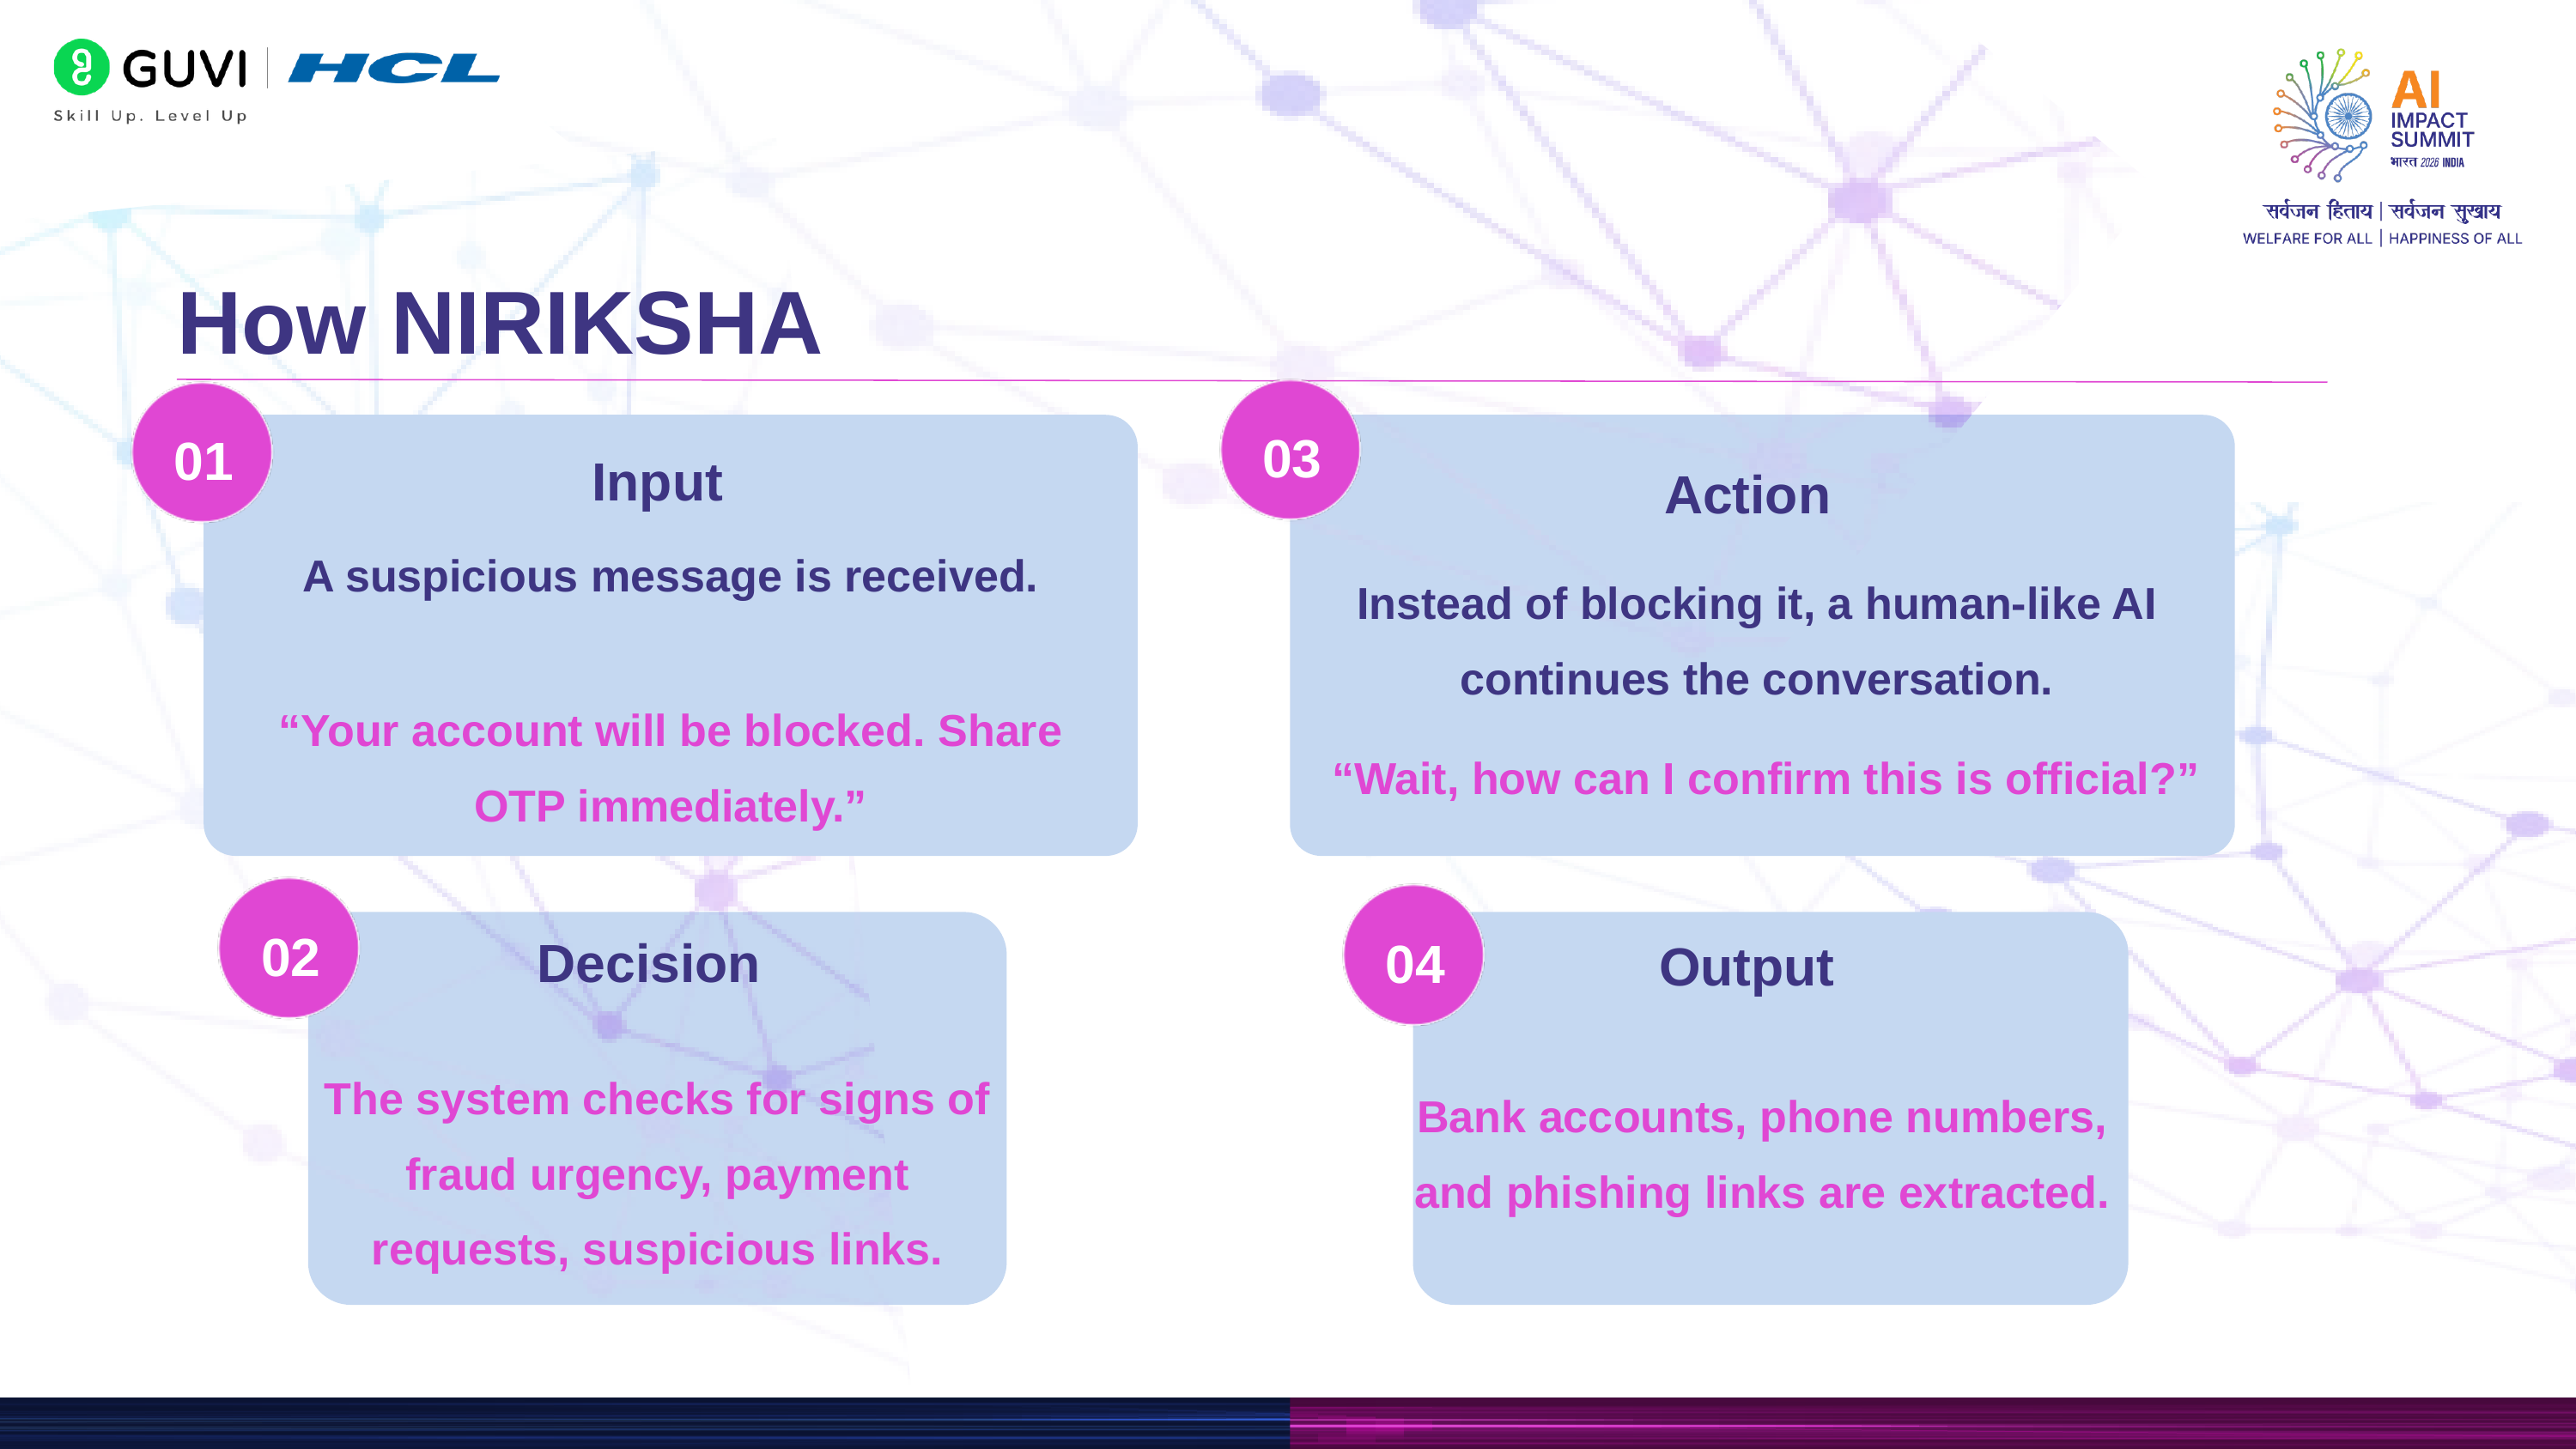

How NIRIKSHA Works?

01

03

Input

Action

A suspicious message is received.
Instead of blocking it, a human-like AI continues the conversation.
“Your account will be blocked. Share OTP immediately.”
“Wait, how can I confirm this is official?”

02

04

Decision

Output
The system checks for signs of fraud urgency, payment requests, suspicious links.
Bank accounts, phone numbers, and phishing links are extracted.